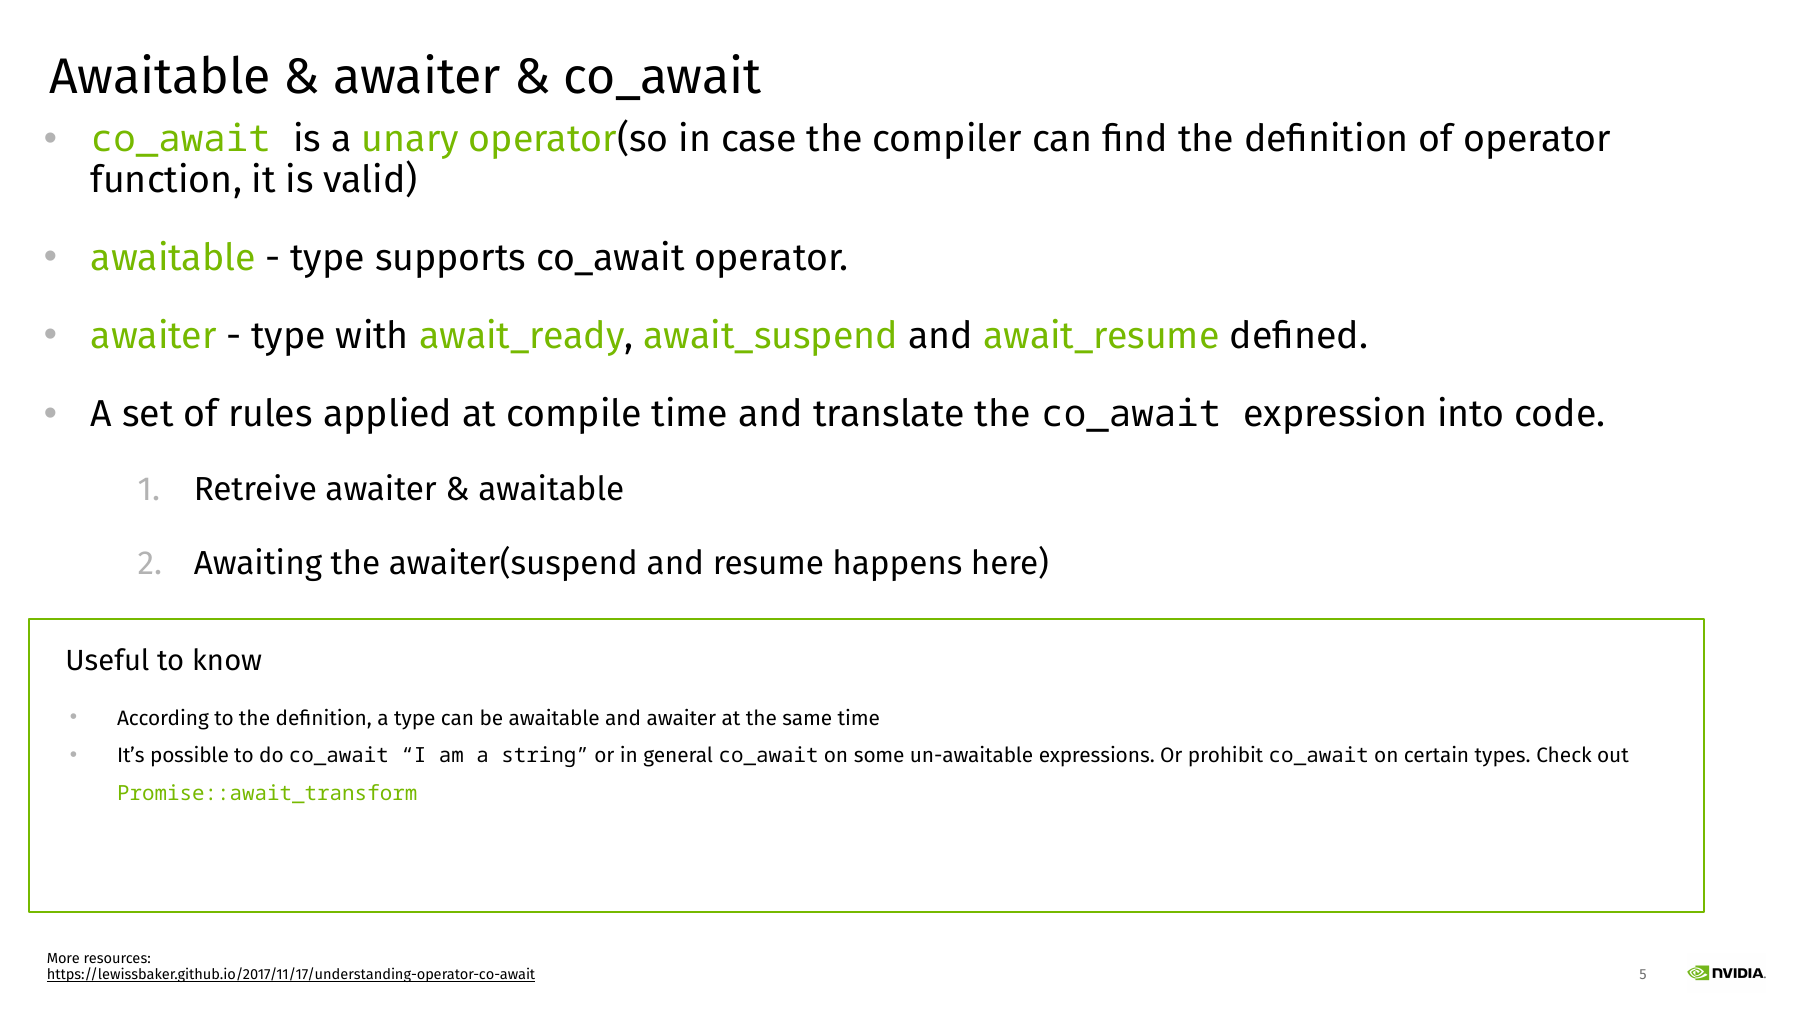

Awaitable & awaiter & co_await
co_await is a unary operator(so in case the compiler can find the definition of operator function, it is valid)
awaitable - type supports co_await operator.
awaiter - type with await_ready, await_suspend and await_resume defined.
A set of rules applied at compile time and translate the co_await expression into code.
Retreive awaiter & awaitable
Awaiting the awaiter(suspend and resume happens here)

Useful to know
According to the definition, a type can be awaitable and awaiter at the same time
It’s possible to do co_await “I am a string” or in general co_await on some un-awaitable expressions. Or prohibit co_await on certain types. Check out Promise::await_transform

More resources:
https://lewissbaker.github.io/2017/11/17/understanding-operator-co-await